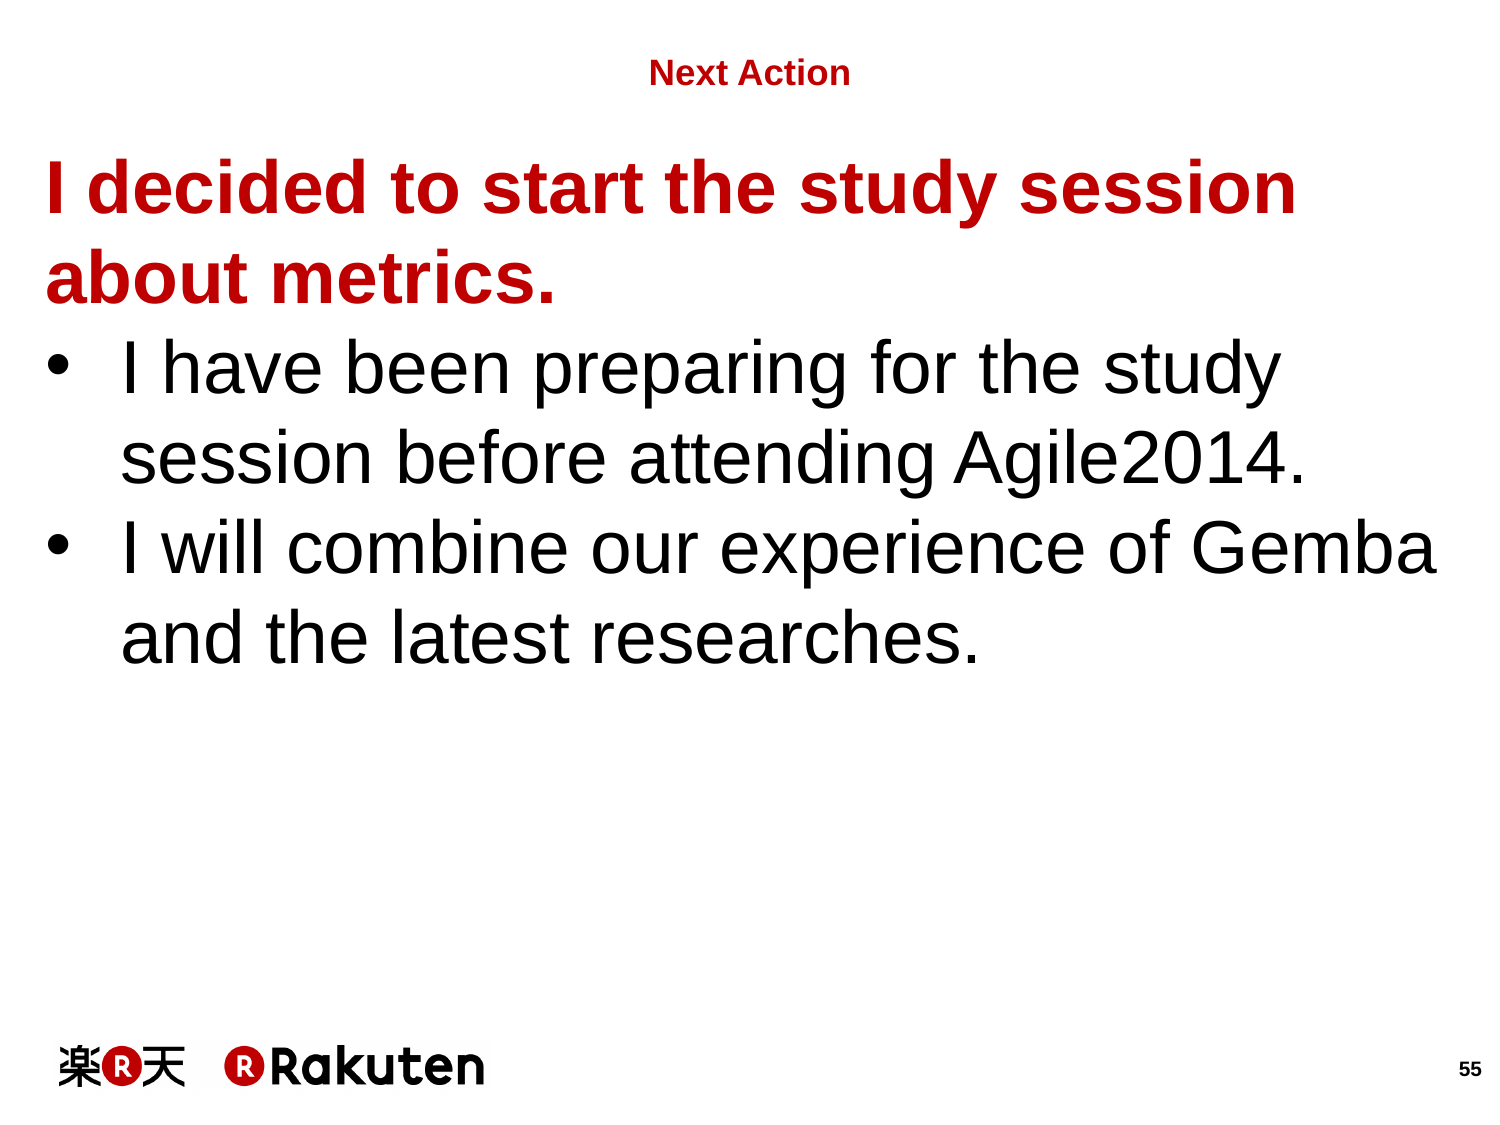

# Next Action
I decided to start the study session about metrics.
I have been preparing for the study session before attending Agile2014.
I will combine our experience of Gemba and the latest researches.